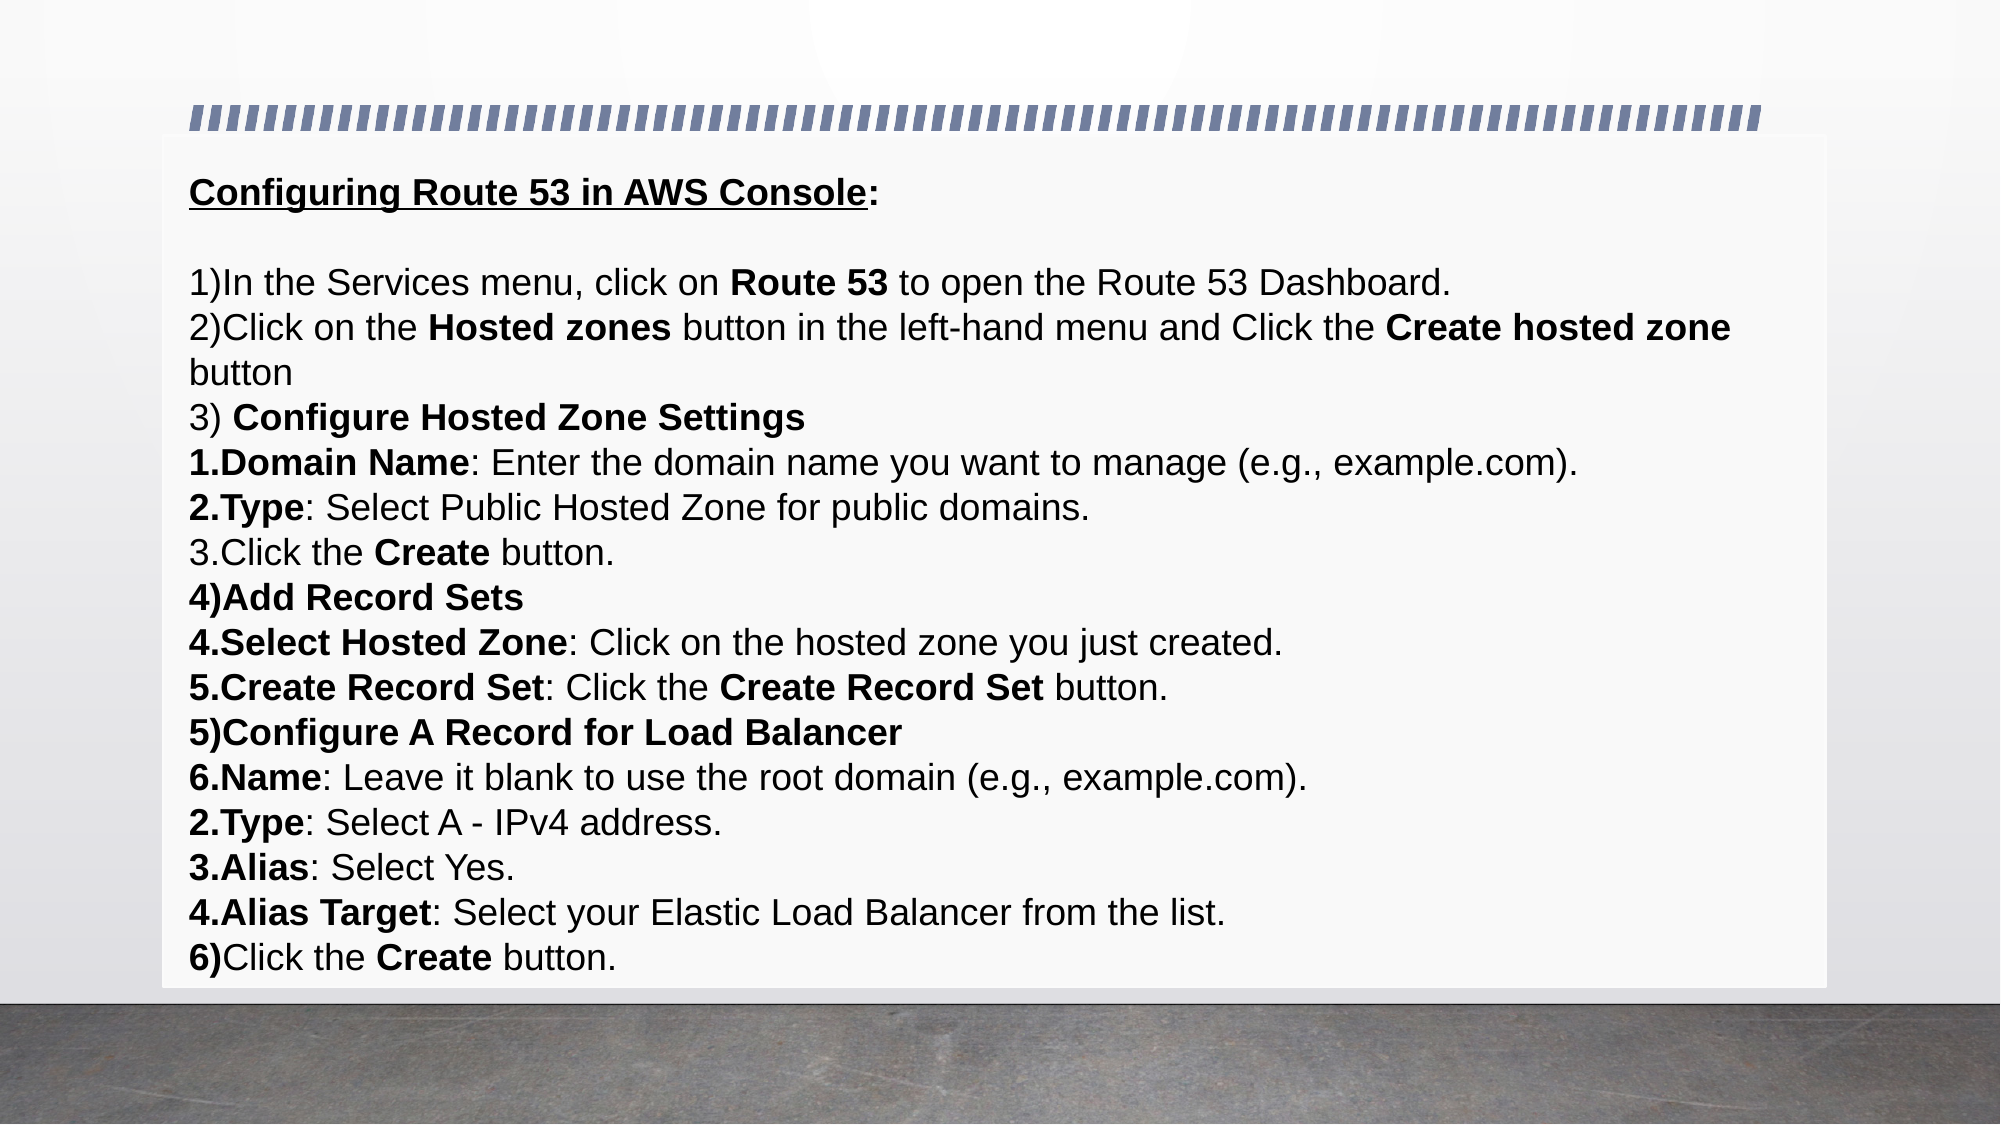

#
Configuring Route 53 in AWS Console:

1)In the Services menu, click on Route 53 to open the Route 53 Dashboard.
2)Click on the Hosted zones button in the left-hand menu and Click the Create hosted zone button
3) Configure Hosted Zone Settings
Domain Name: Enter the domain name you want to manage (e.g., example.com).
Type: Select Public Hosted Zone for public domains.
Click the Create button.
4)Add Record Sets
Select Hosted Zone: Click on the hosted zone you just created.
Create Record Set: Click the Create Record Set button.
5)Configure A Record for Load Balancer
Name: Leave it blank to use the root domain (e.g., example.com).
Type: Select A - IPv4 address.
Alias: Select Yes.
Alias Target: Select your Elastic Load Balancer from the list.
6)Click the Create button.